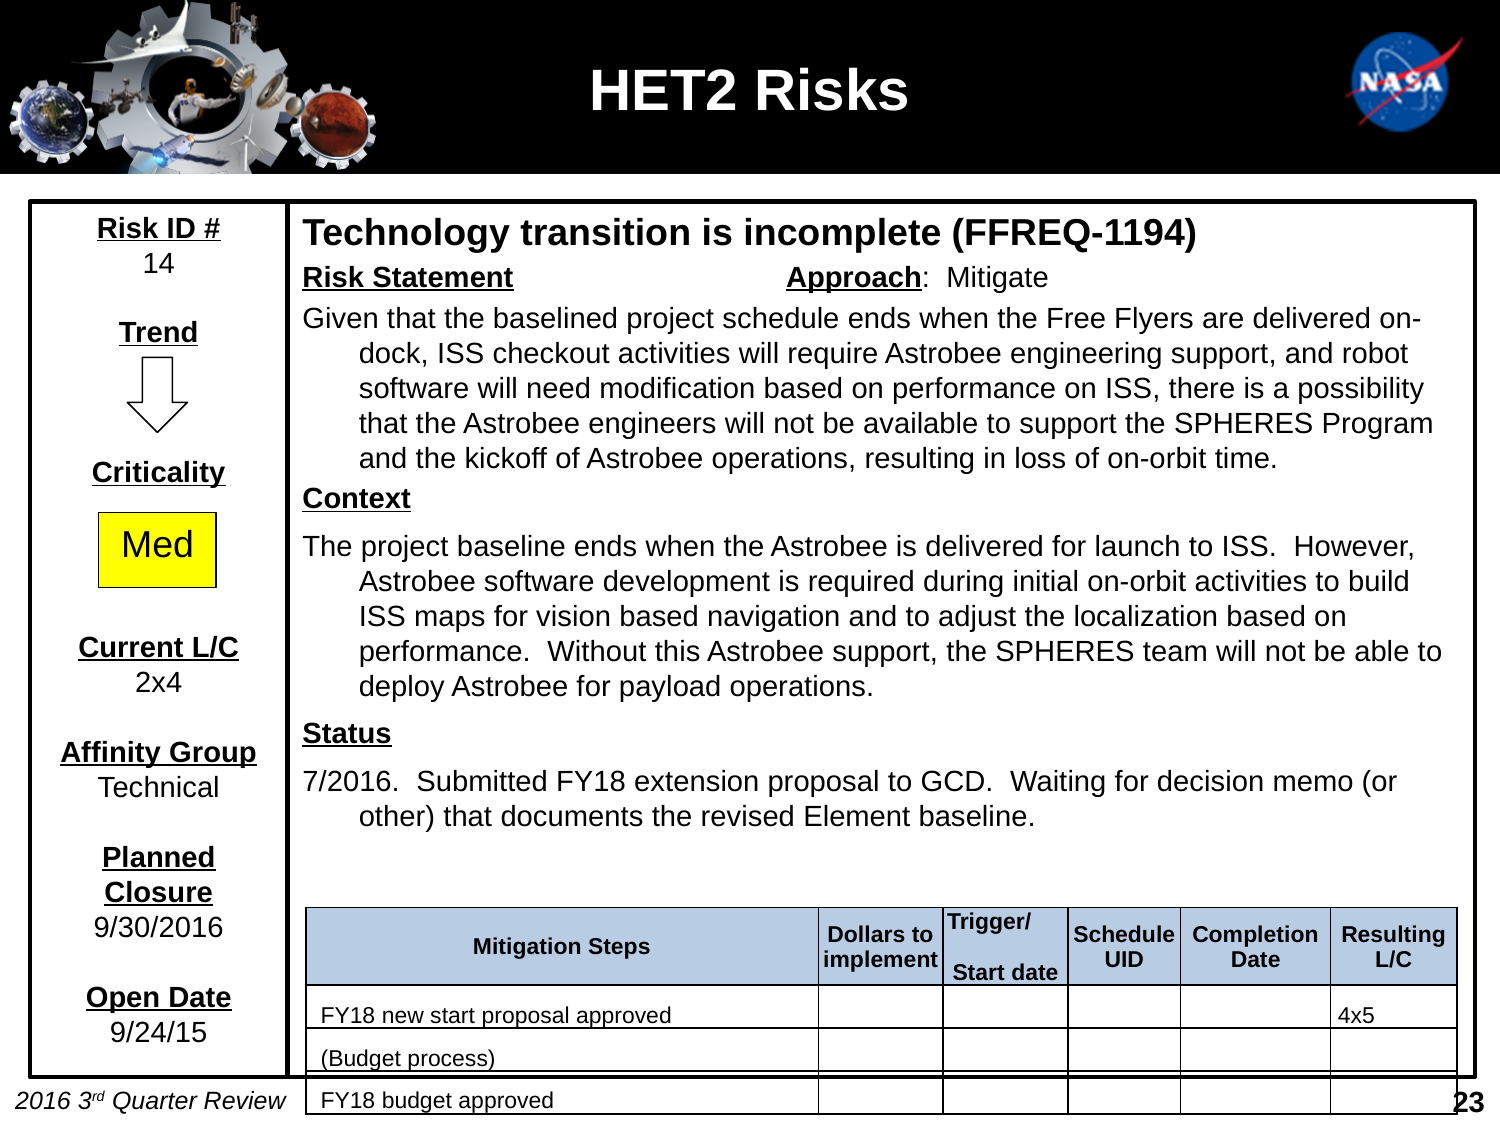

# HET2 Risks
Technology transition is incomplete (FFREQ-1194)
Risk Statement                                 Approach:  Mitigate
Given that the baselined project schedule ends when the Free Flyers are delivered on-dock, ISS checkout activities will require Astrobee engineering support, and robot software will need modification based on performance on ISS, there is a possibility that the Astrobee engineers will not be available to support the SPHERES Program and the kickoff of Astrobee operations, resulting in loss of on-orbit time.
Context
The project baseline ends when the Astrobee is delivered for launch to ISS.  However, Astrobee software development is required during initial on-orbit activities to build ISS maps for vision based navigation and to adjust the localization based on performance.  Without this Astrobee support, the SPHERES team will not be able to deploy Astrobee for payload operations.
Status
7/2016.  Submitted FY18 extension proposal to GCD.  Waiting for decision memo (or other) that documents the revised Element baseline.

Risk ID #
14

Trend

Criticality

Current L/C
2x4

Affinity Group
Technical

Planned Closure
9/30/2016

Open Date
9/24/15

Med
| Mitigation Steps | Dollars to implement | Trigger/ Start date | Schedule UID | Completion Date | Resulting L/C |
| --- | --- | --- | --- | --- | --- |
| FY18 new start proposal approved |  |  |  |  | 4x5 |
| (Budget process) |  |  |  |  |  |
| FY18 budget approved |  |  |  |  |  |